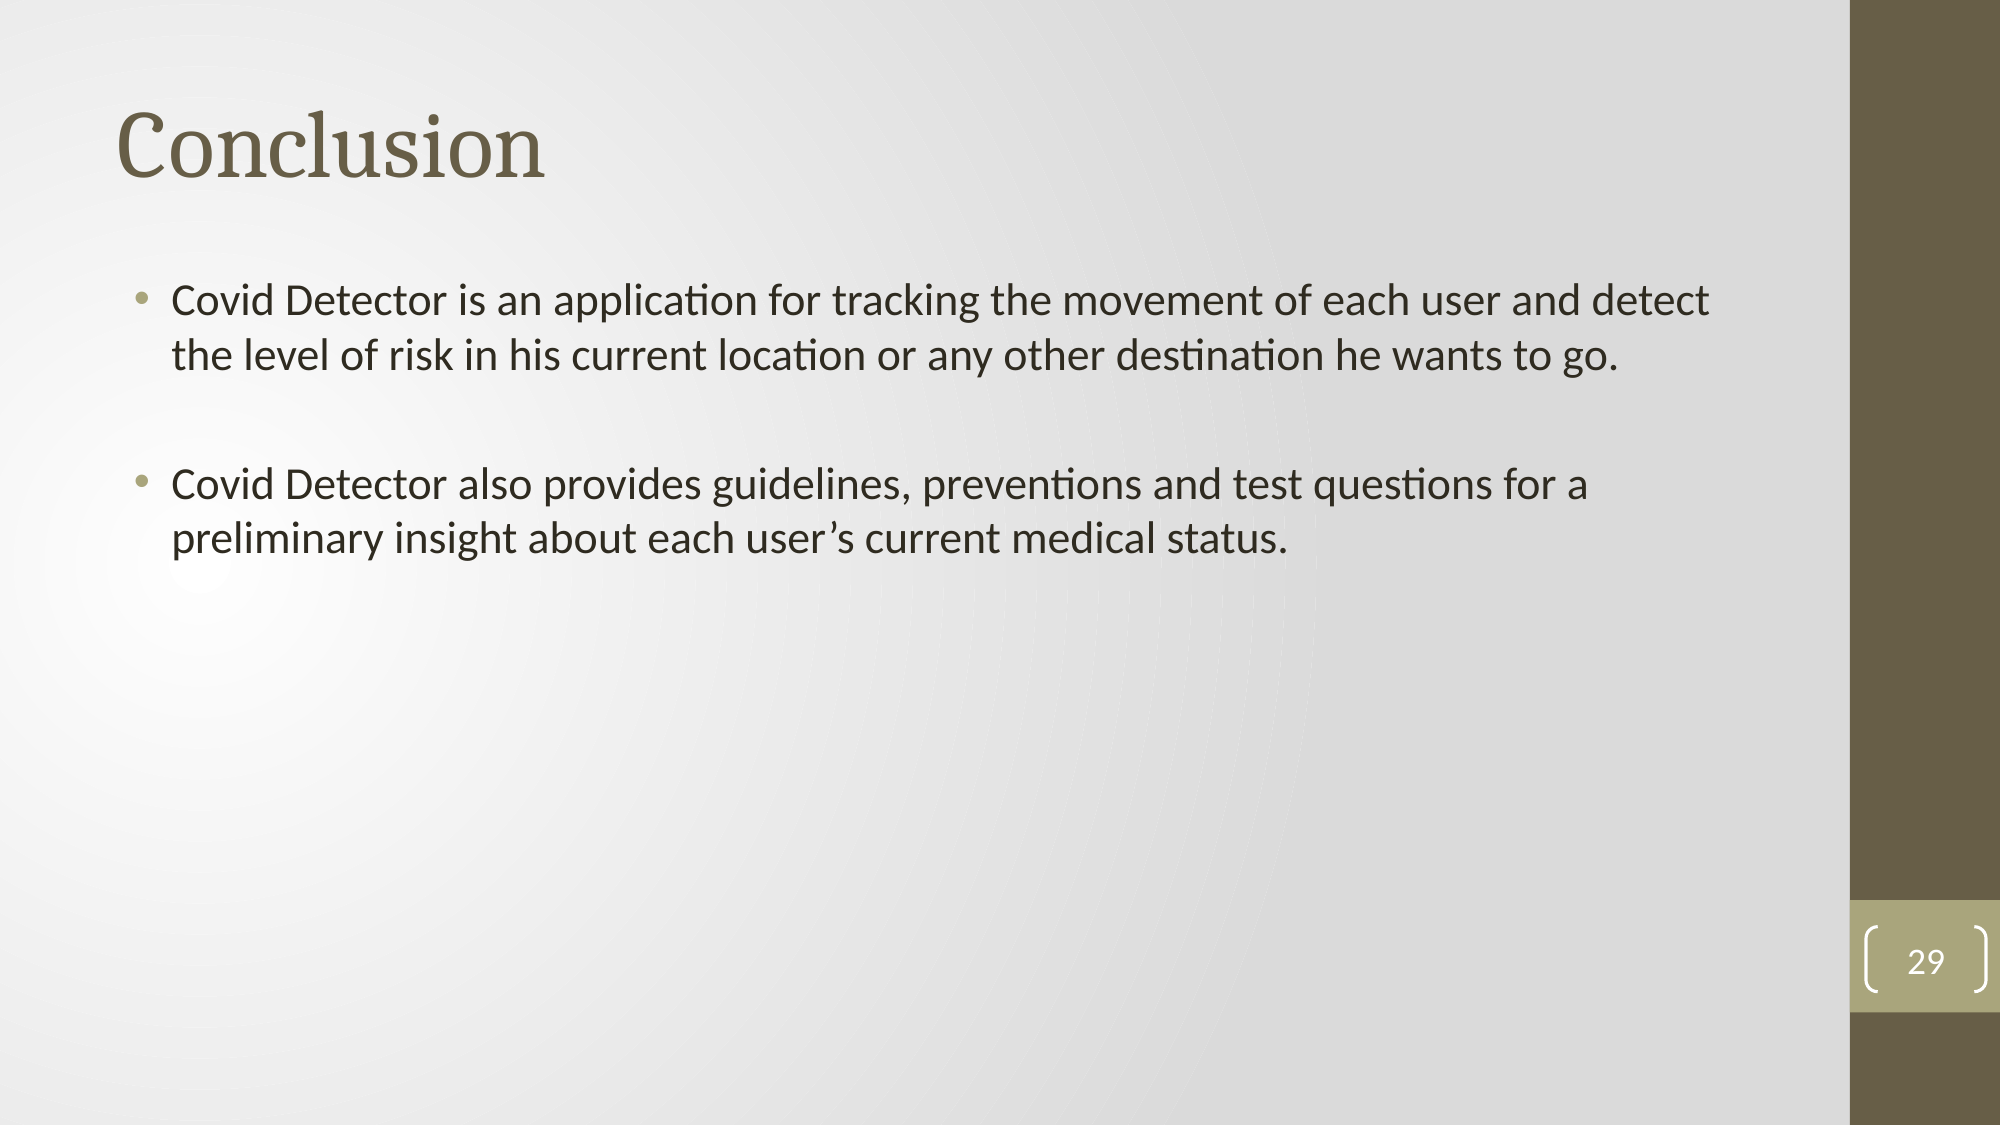

# Conclusion
Covid Detector is an application for tracking the movement of each user and detect the level of risk in his current location or any other destination he wants to go.

Covid Detector also provides guidelines, preventions and test questions for a preliminary insight about each user’s current medical status.

29